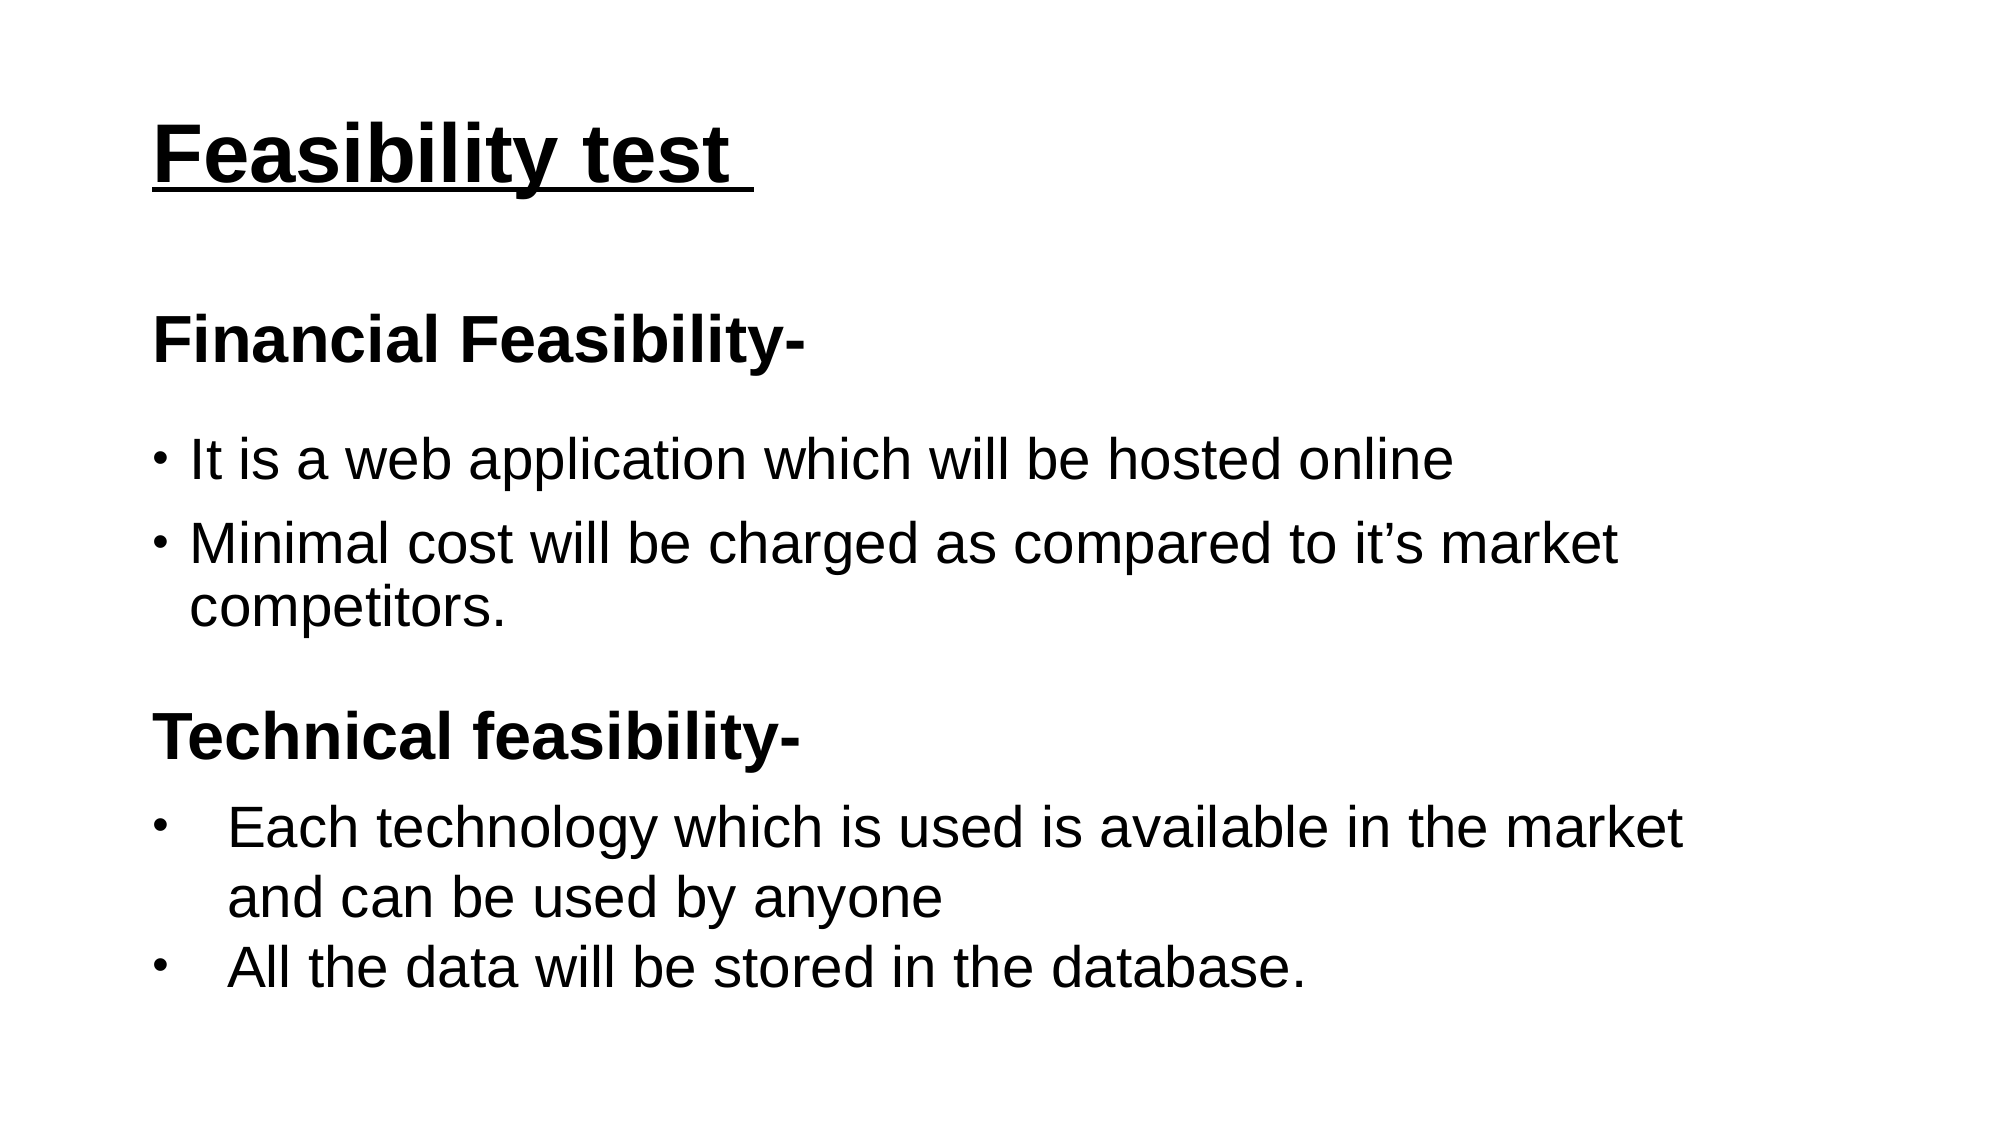

# Feasibility test
Financial Feasibility-
It is a web application which will be hosted online
Minimal cost will be charged as compared to it’s market competitors.
Technical feasibility-
Each technology which is used is available in the market and can be used by anyone
All the data will be stored in the database.